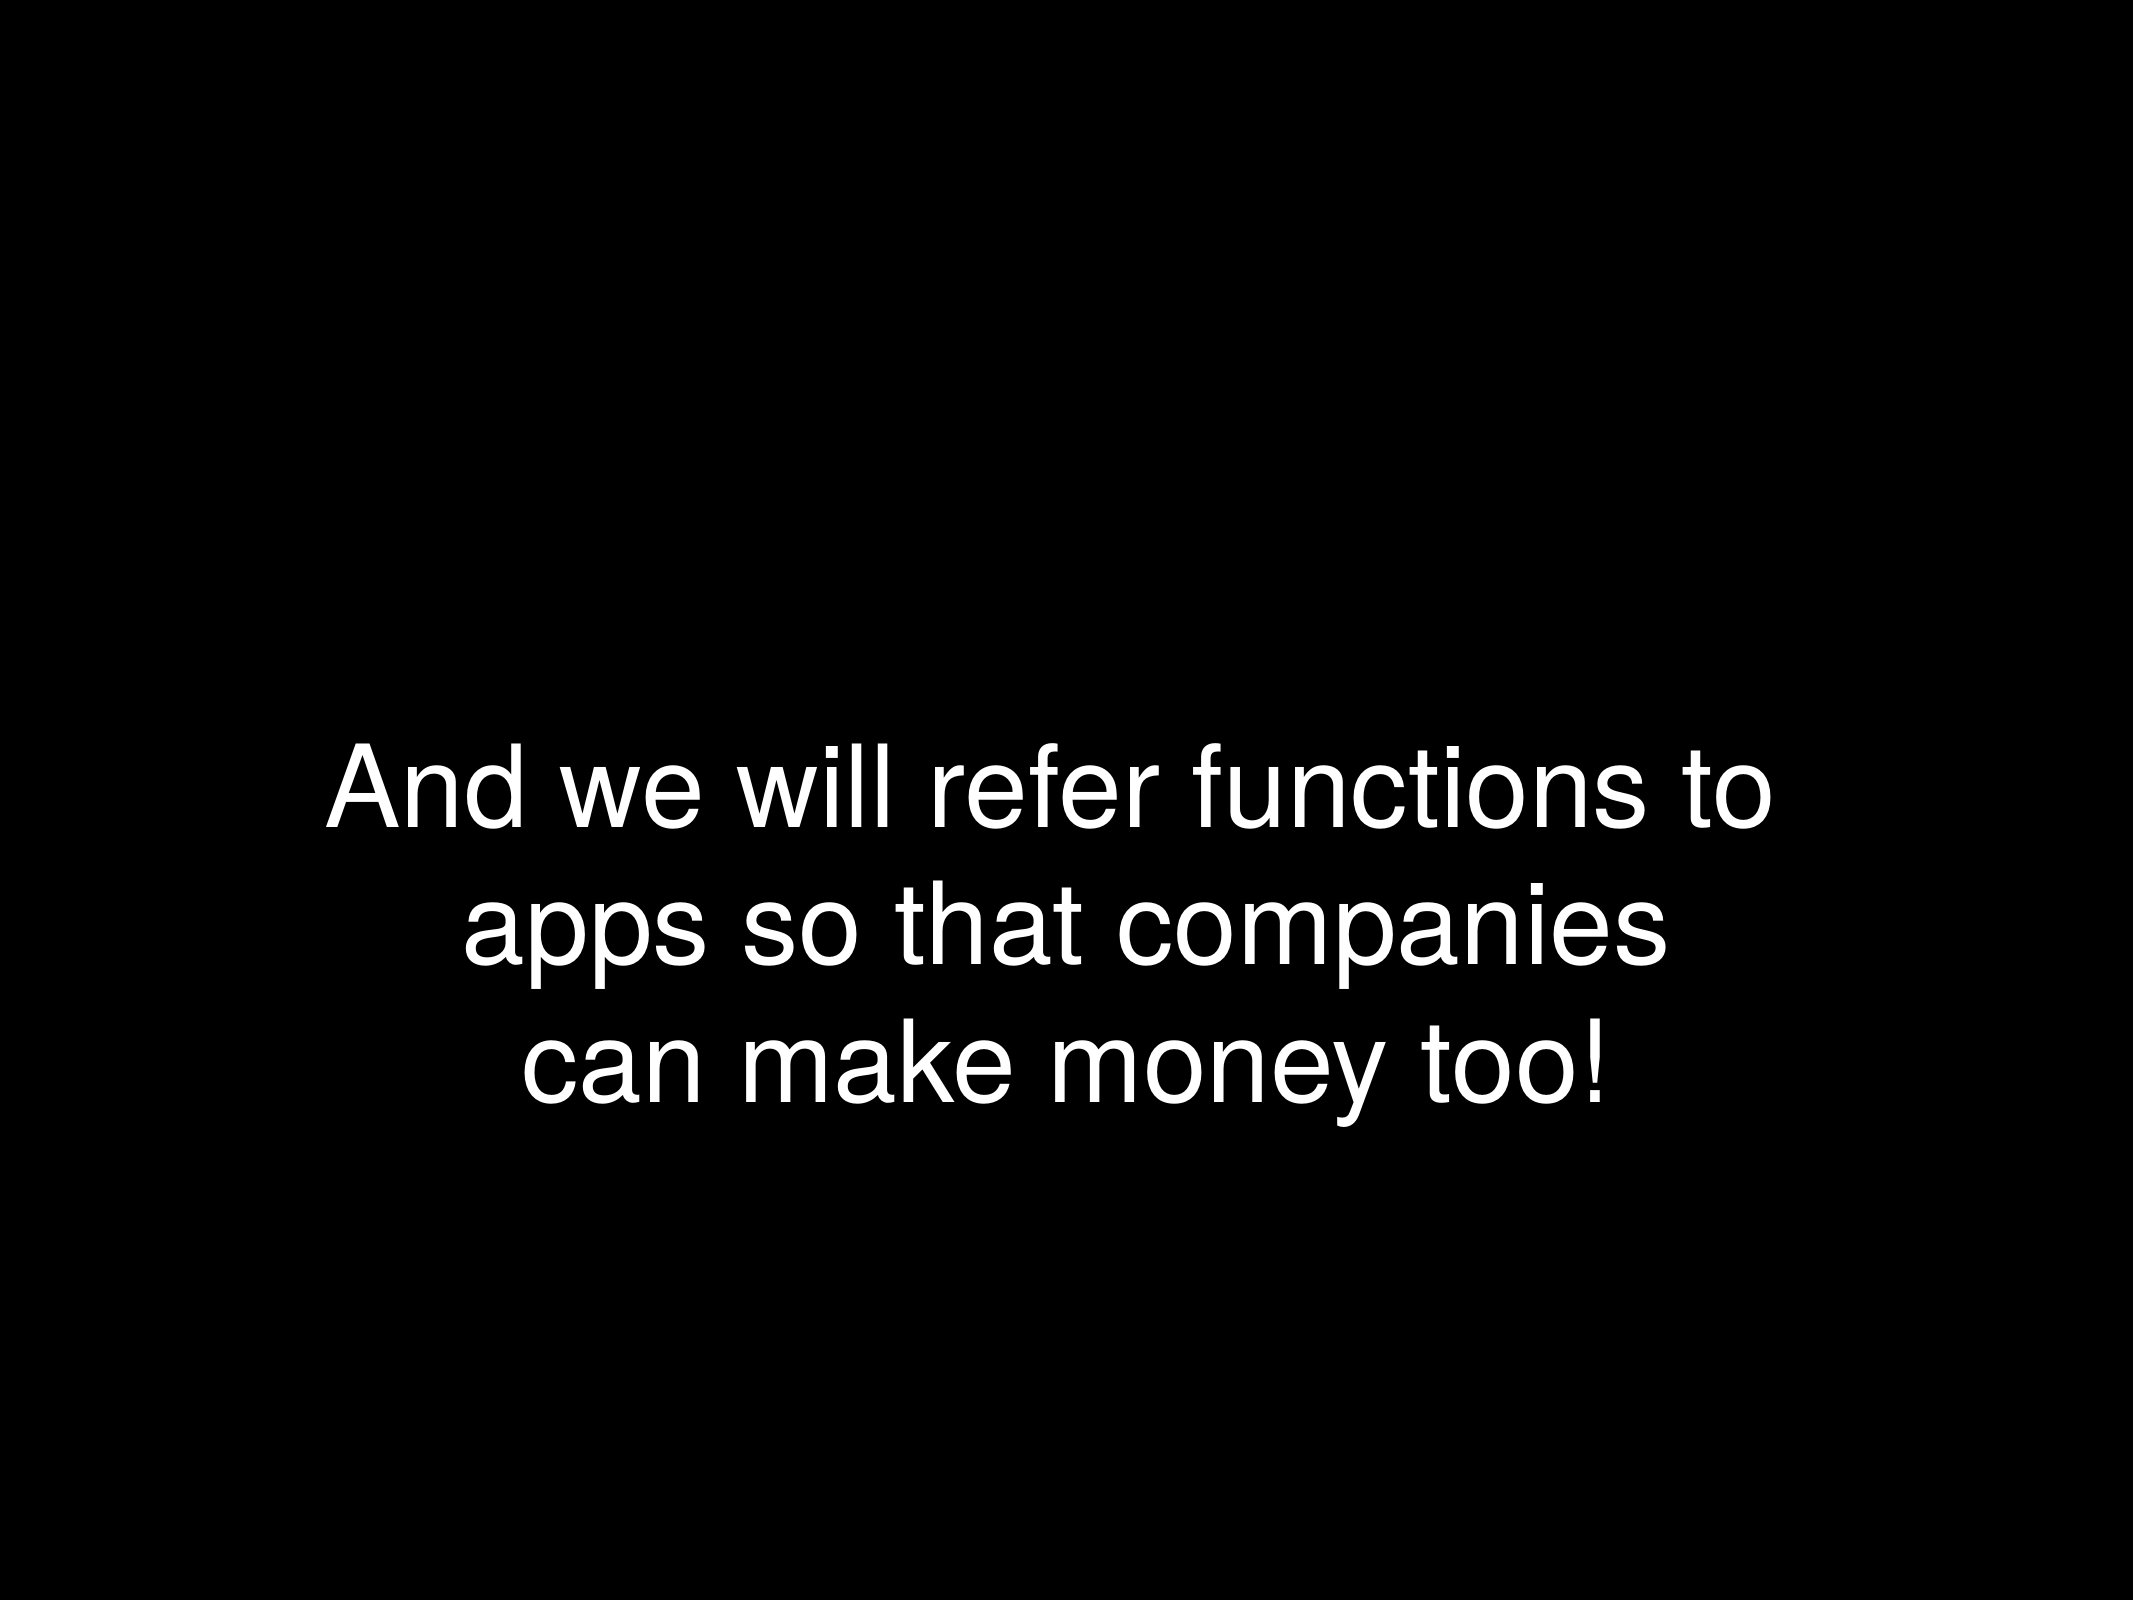

And we will refer functions to
apps so that companies
can make money too!